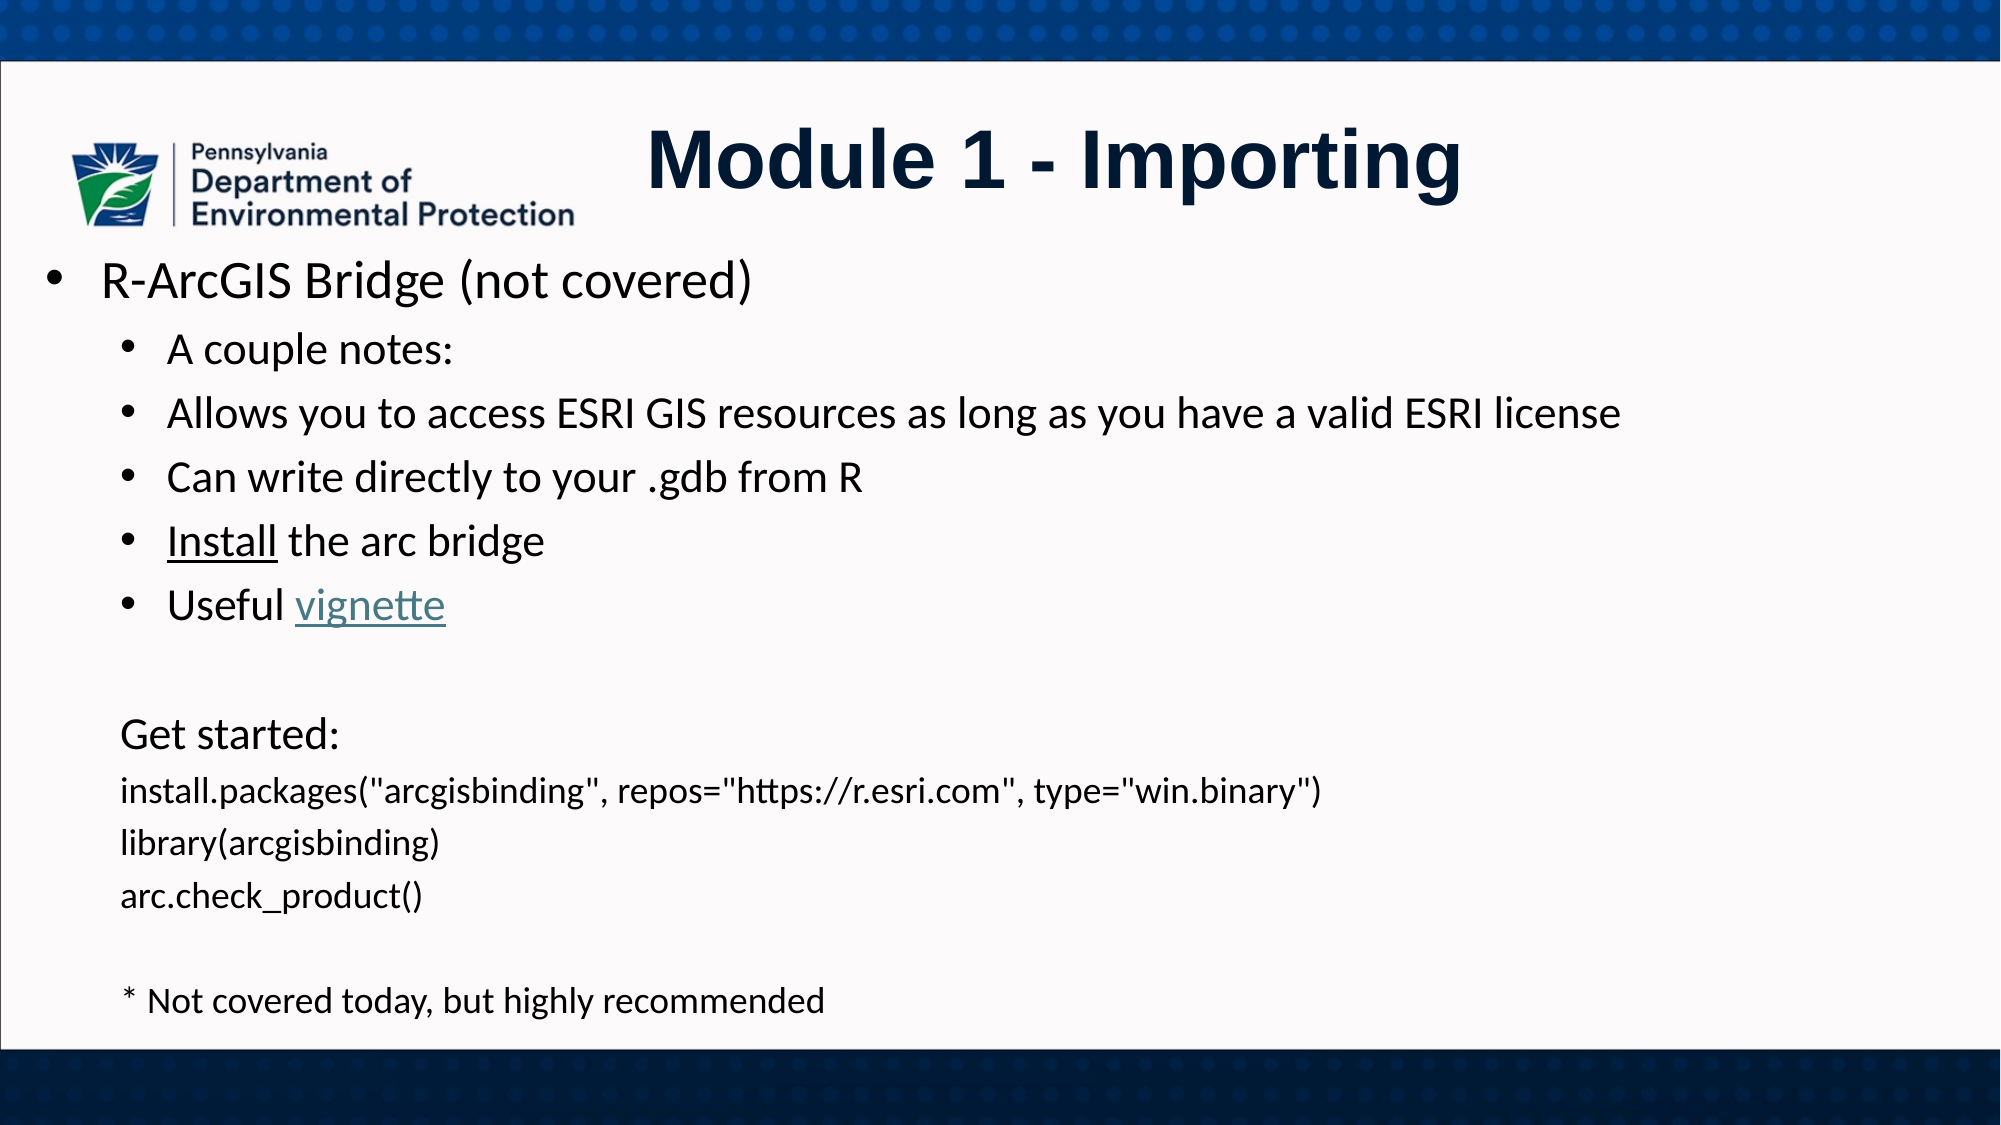

Module 1 - Importing
R-ArcGIS Bridge (not covered)
A couple notes:
Allows you to access ESRI GIS resources as long as you have a valid ESRI license
Can write directly to your .gdb from R
Install the arc bridge
Useful vignette

Get started:
install.packages("arcgisbinding", repos="https://r.esri.com", type="win.binary")
library(arcgisbinding)
arc.check_product()

* Not covered today, but highly recommended